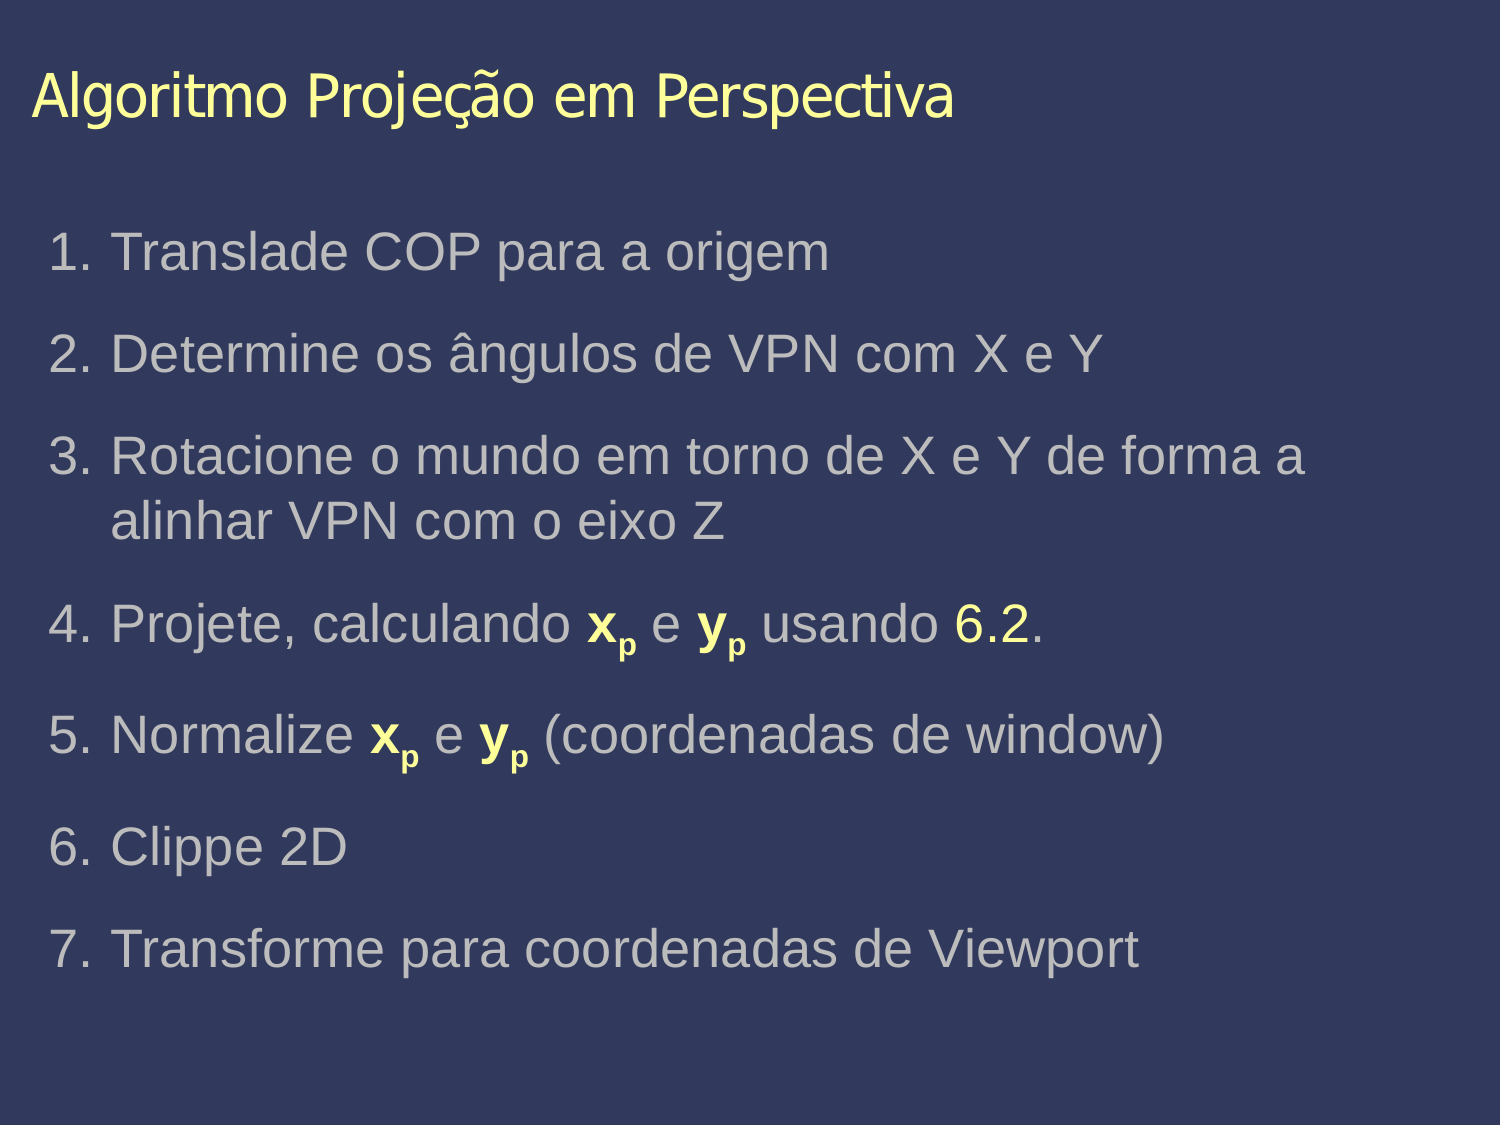

Algoritmo Projeção em Perspectiva
1.	Translade COP para a origem
2.	Determine os ângulos de VPN com X e Y
3.	Rotacione o mundo em torno de X e Y de forma a alinhar VPN com o eixo Z
4.	Projete, calculando xp e yp usando 6.2.
5.	Normalize xp e yp (coordenadas de window)
6.	Clippe 2D
7.	Transforme para coordenadas de Viewport